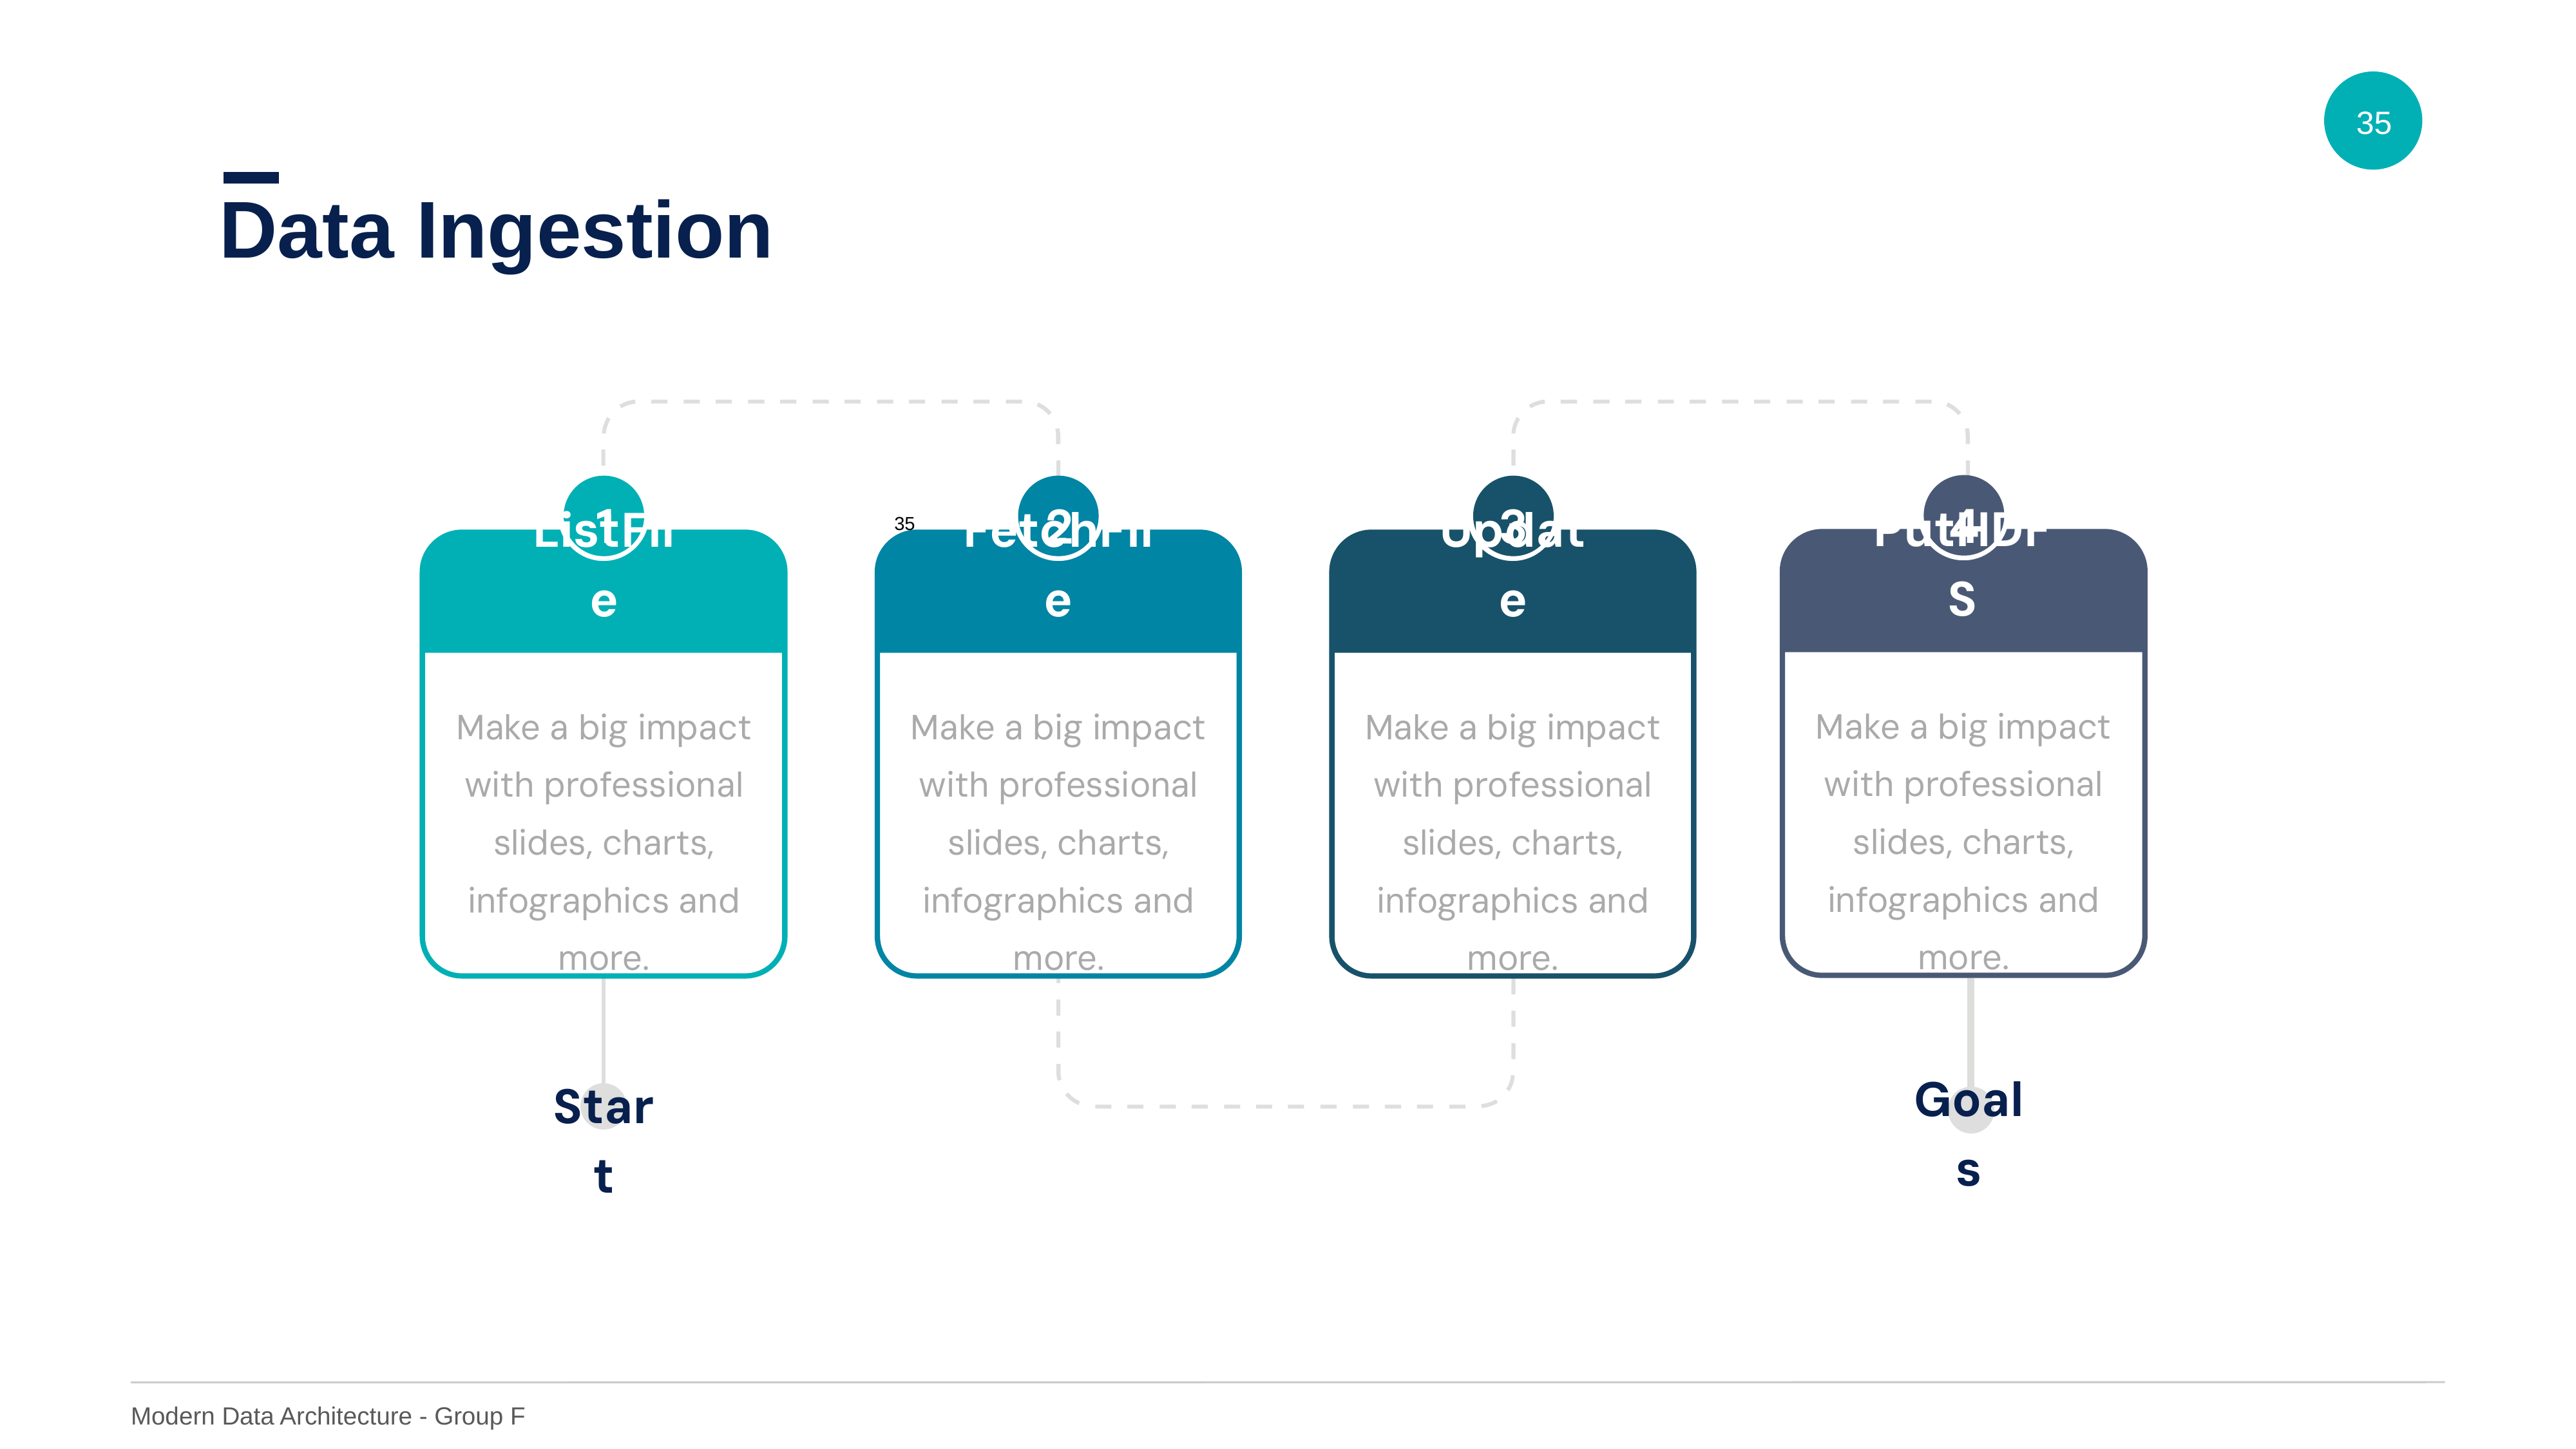

Data Ingestion

4

PutHDFS
Make a big impact with professional slides, charts, infographics and more.

2

FetchFile
Make a big impact with professional slides, charts, infographics and more.

3

Update
Make a big impact with professional slides, charts, infographics and more.
1
35

ListFile
Make a big impact with professional slides, charts, infographics and more.

Goals
Start